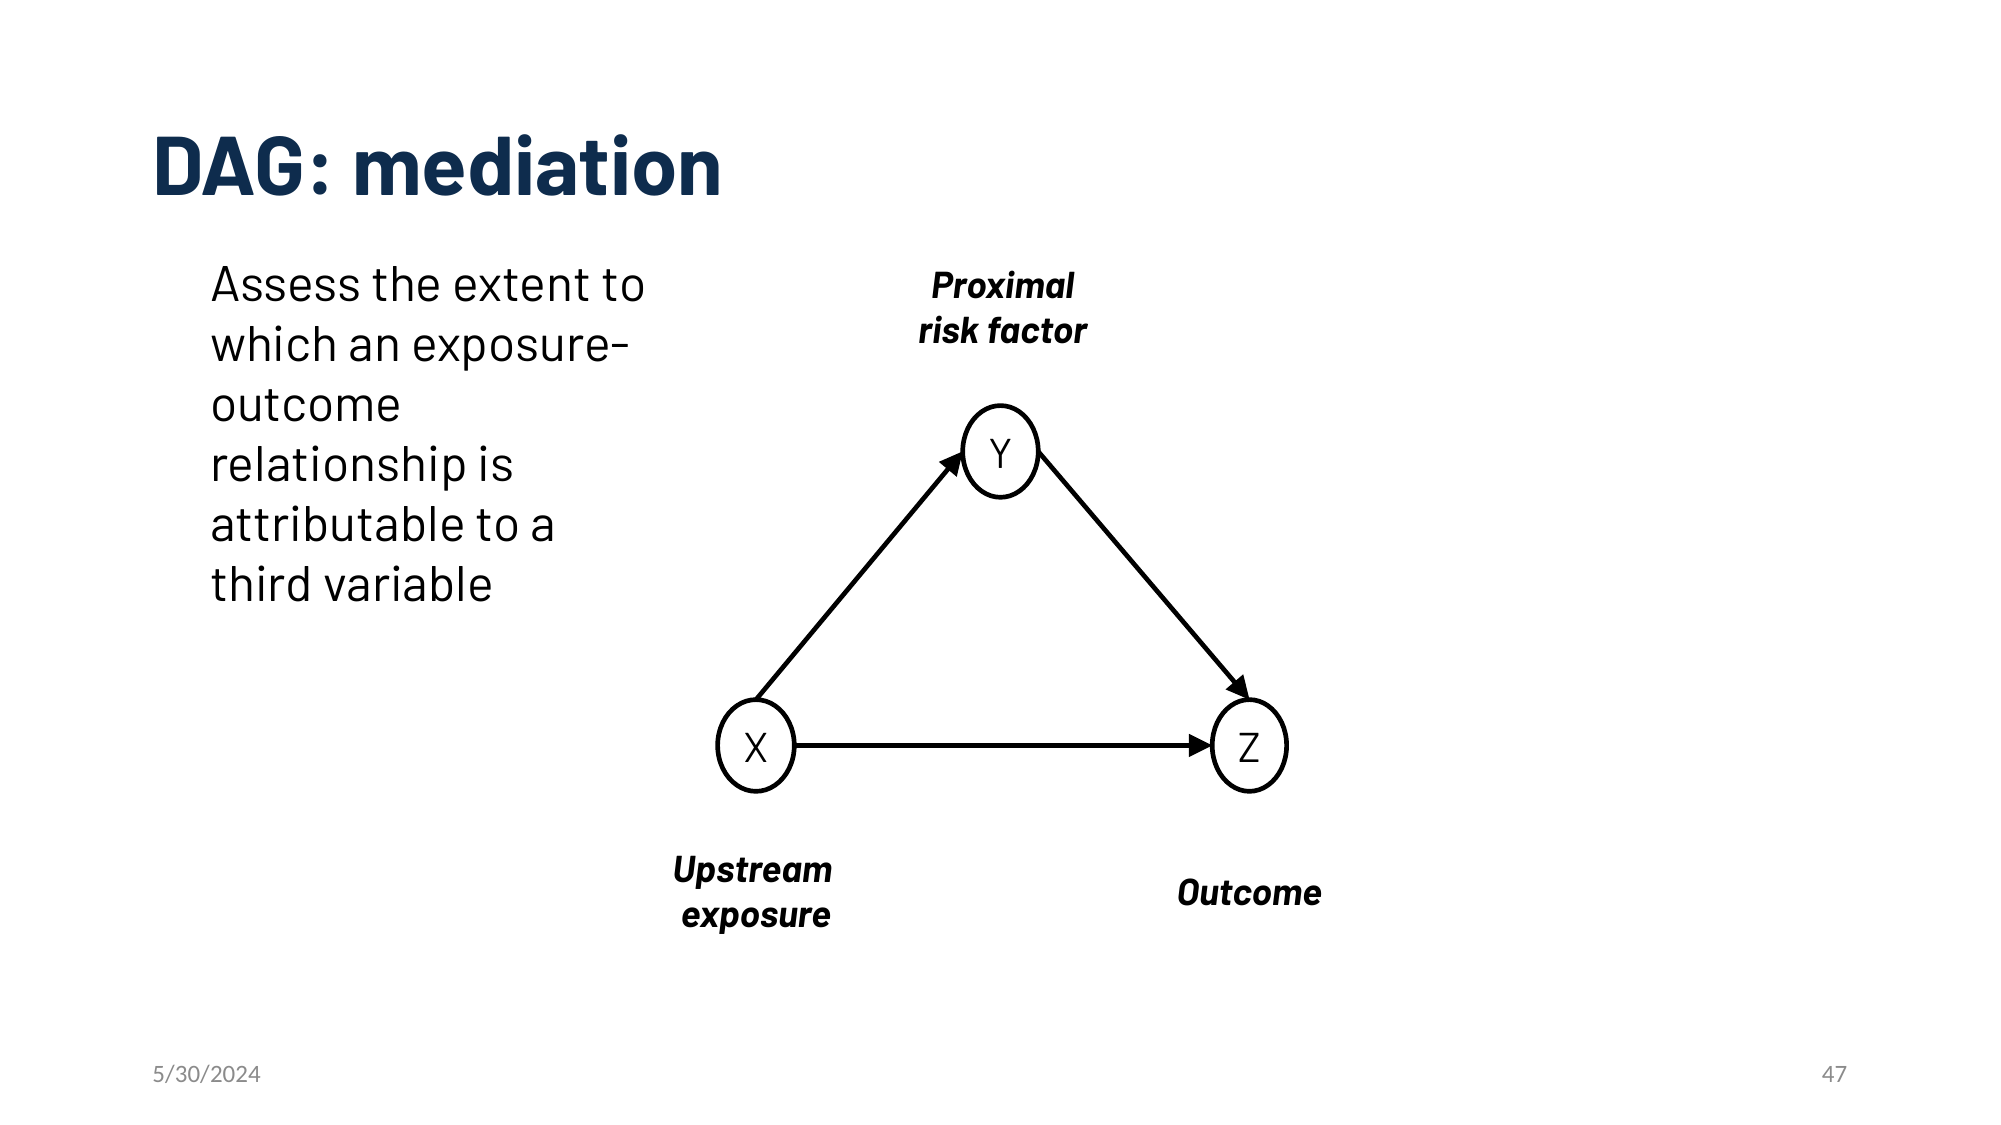

# DAG: mediation
Assess the extent to which an exposure-outcome relationship is attributable to a third variable
Proximal
risk factor
Y
X
Z
Upstream
exposure
Outcome
5/30/2024
47